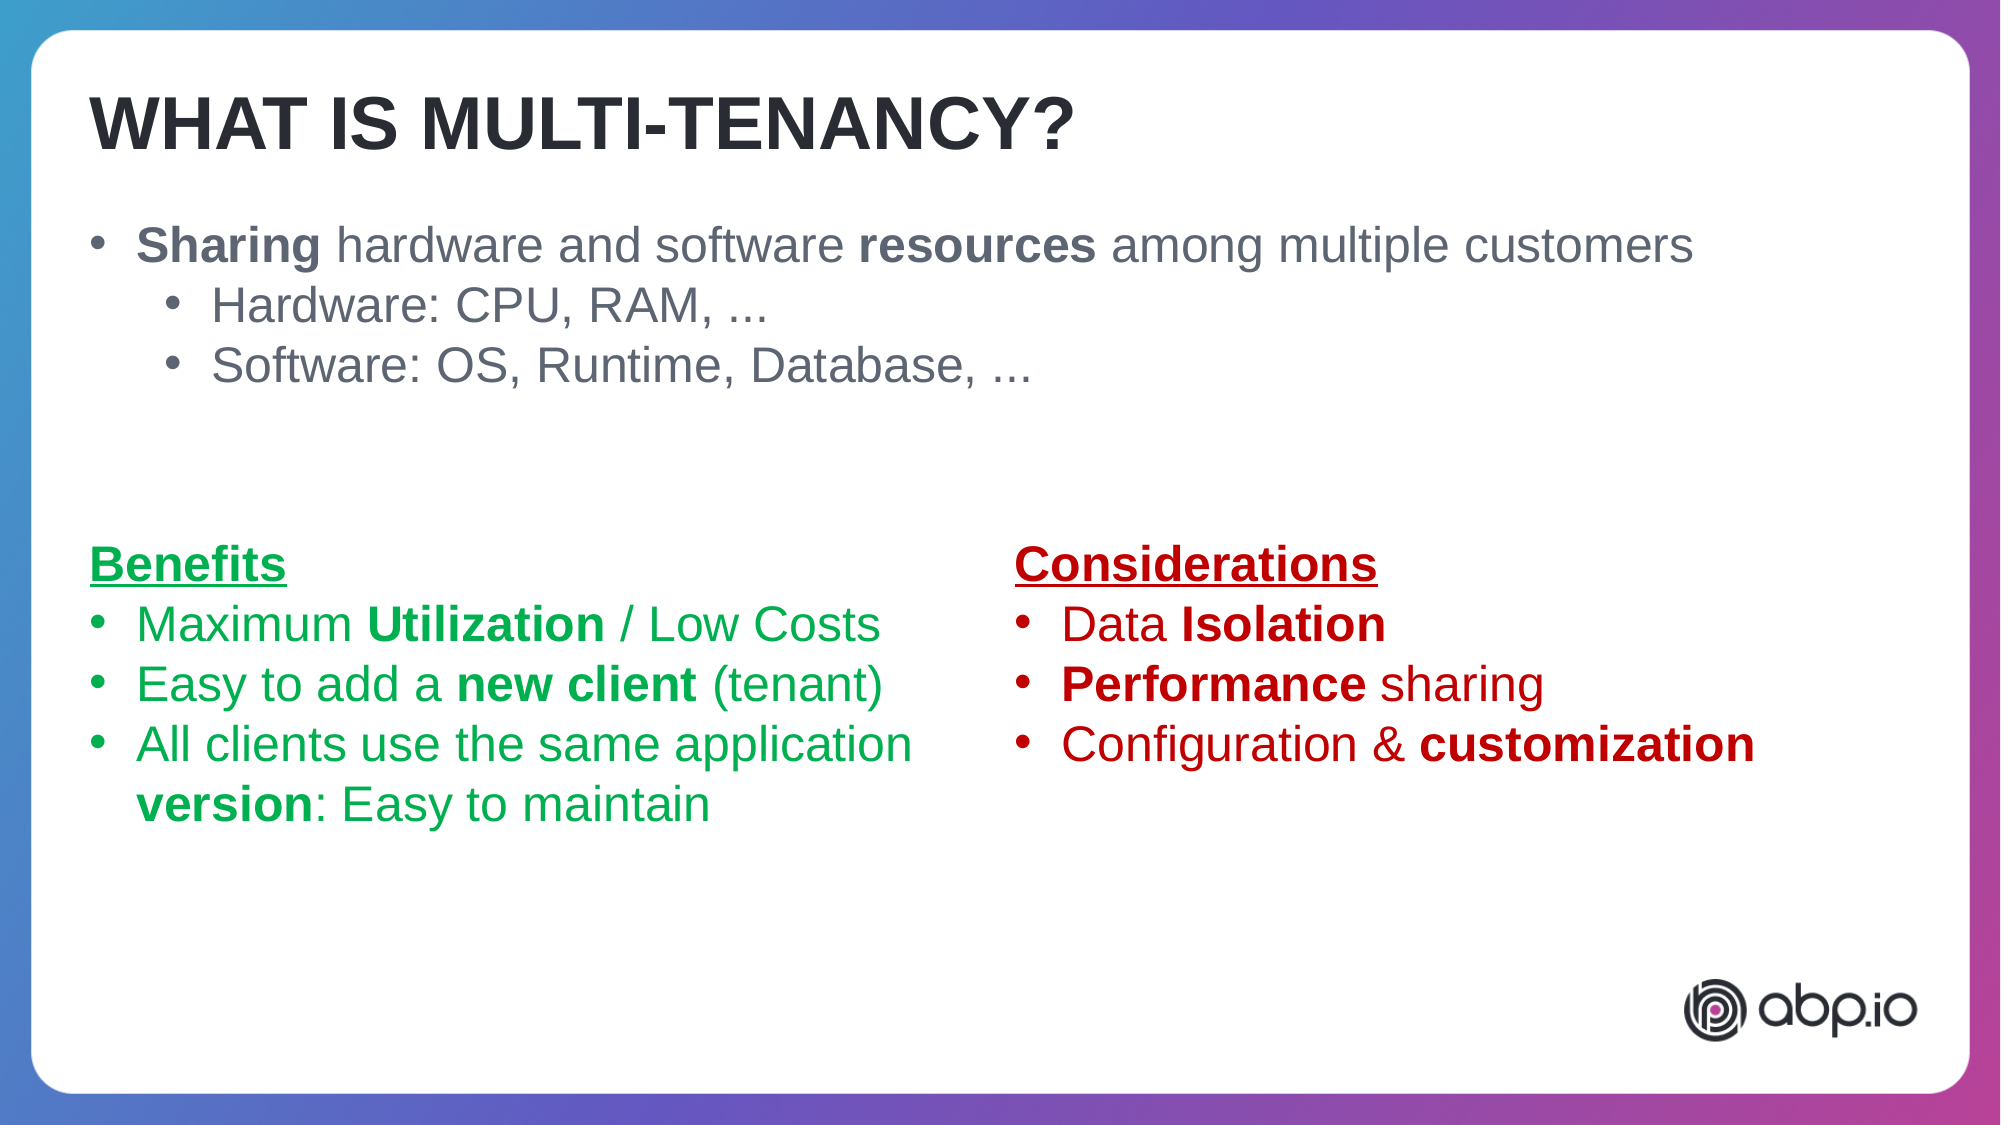

WHAT IS MULTI-TENANCY?
Sharing hardware and software resources among multiple customers
Hardware: CPU, RAM, ...
Software: OS, Runtime, Database, ...
Benefits
Maximum Utilization / Low Costs
Easy to add a new client (tenant)
All clients use the same application version: Easy to maintain
Considerations
Data Isolation
Performance sharing
Configuration & customization